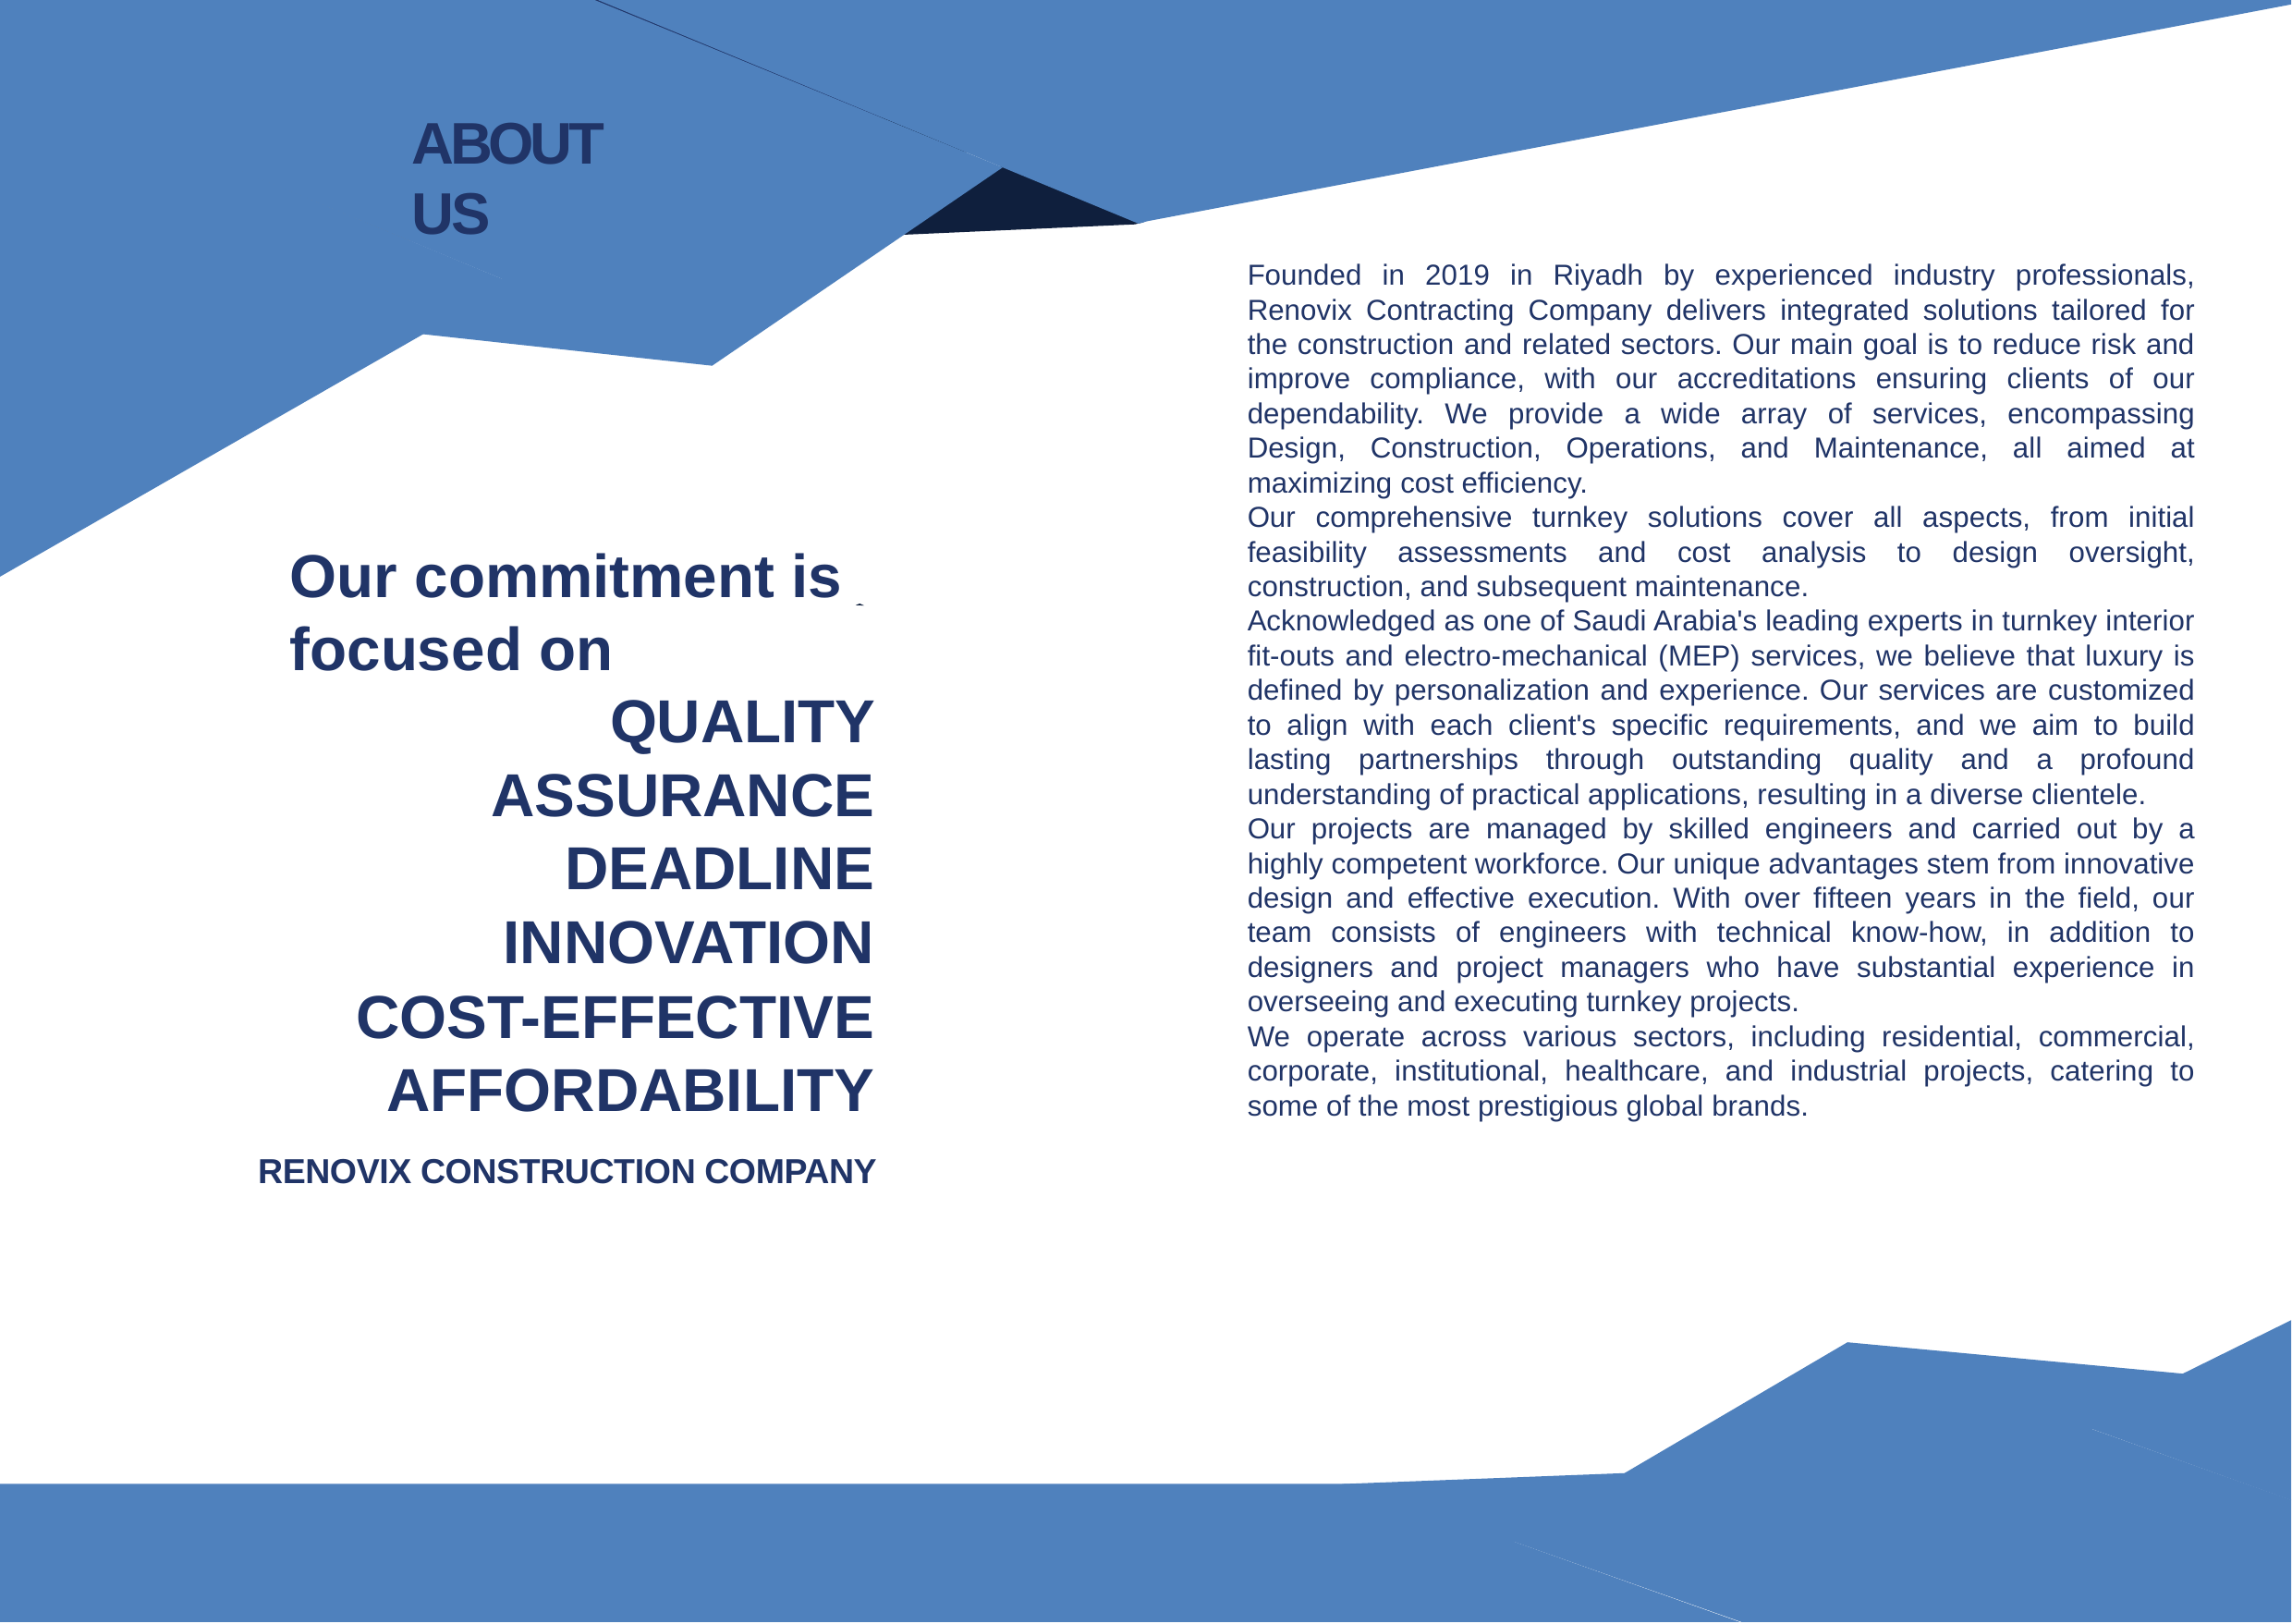

ABOUT US

Founded in 2019 in Riyadh by experienced industry professionals, Renovix Contracting Company delivers integrated solutions tailored for the construction and related sectors. Our main goal is to reduce risk and improve compliance, with our accreditations ensuring clients of our dependability. We provide a wide array of services, encompassing Design, Construction, Operations, and Maintenance, all aimed at maximizing cost efficiency.
Our comprehensive turnkey solutions cover all aspects, from initial feasibility assessments and cost analysis to design oversight, construction, and subsequent maintenance.
Acknowledged as one of Saudi Arabia's leading experts in turnkey interior fit-outs and electro-mechanical (MEP) services, we believe that luxury is defined by personalization and experience. Our services are customized to align with each client's specific requirements, and we aim to build lasting partnerships through outstanding quality and a profound understanding of practical applications, resulting in a diverse clientele.
Our projects are managed by skilled engineers and carried out by a highly competent workforce. Our unique advantages stem from innovative design and effective execution. With over fifteen years in the field, our team consists of engineers with technical know-how, in addition to designers and project managers who have substantial experience in overseeing and executing turnkey projects.
We operate across various sectors, including residential, commercial, corporate, institutional, healthcare, and industrial projects, catering to some of the most prestigious global brands.

Our commitment is focused on

QUALITY ASSURANCE DEADLINE INNOVATION
COST-EFFECTIVE AFFORDABILITY
RENOVIX CONSTRUCTION COMPANY